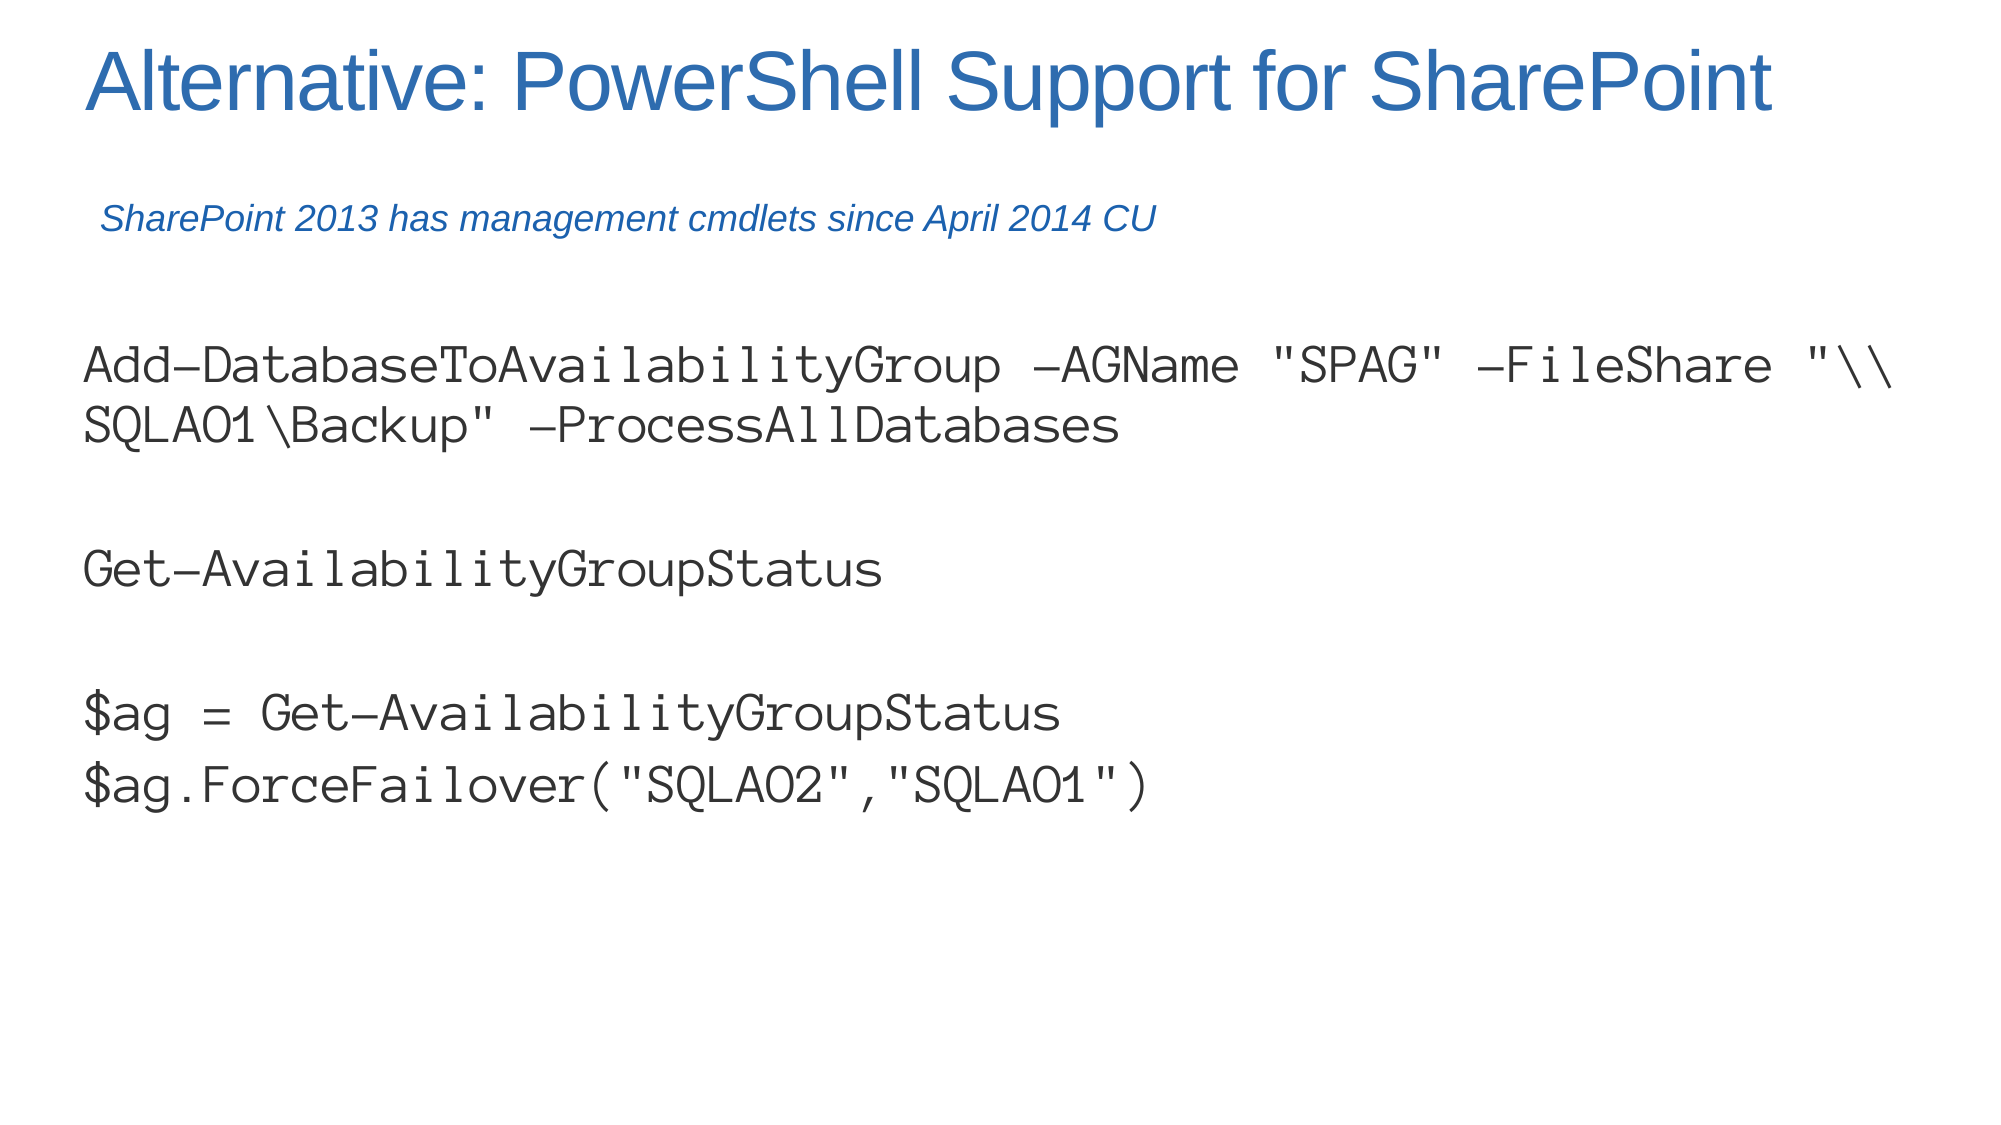

# Alternative: PowerShell Support for SharePoint
SharePoint 2013 has management cmdlets since April 2014 CU
Add-DatabaseToAvailabilityGroup -AGName "SPAG" -FileShare "\\SQLAO1\Backup" –ProcessAllDatabases

Get-AvailabilityGroupStatus

$ag = Get-AvailabilityGroupStatus
$ag.ForceFailover("SQLAO2","SQLAO1")